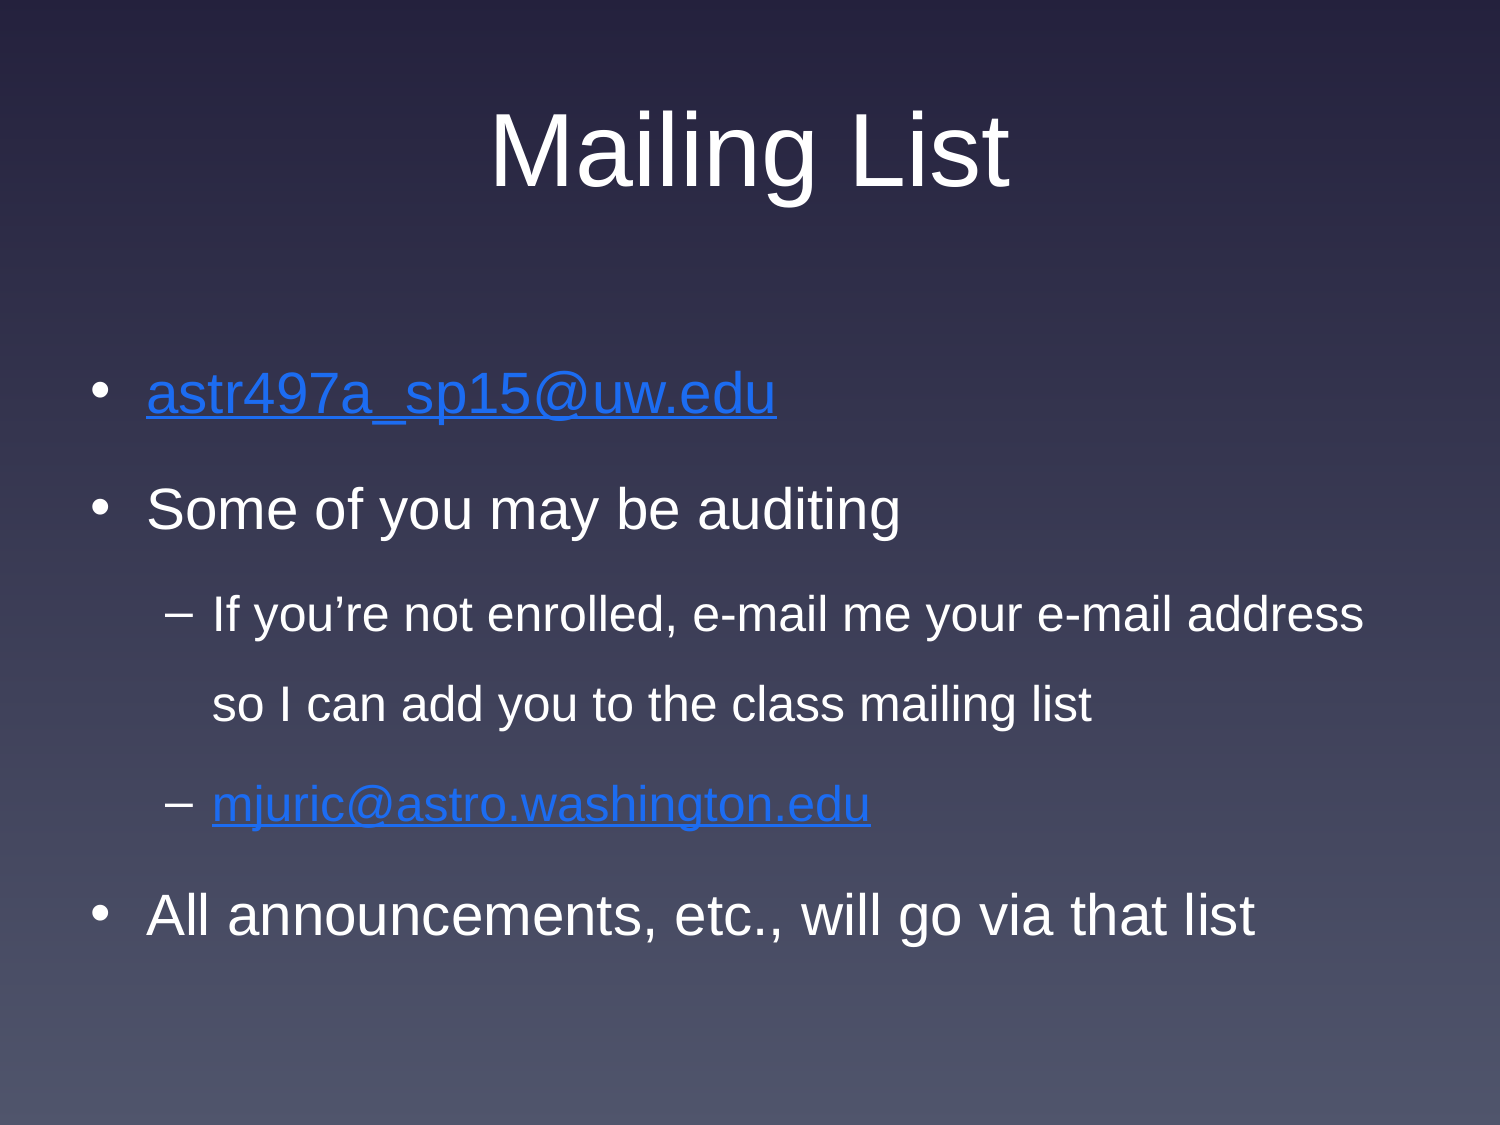

# Mailing List
astr497a_sp15@uw.edu
Some of you may be auditing
If you’re not enrolled, e-mail me your e-mail address so I can add you to the class mailing list
mjuric@astro.washington.edu
All announcements, etc., will go via that list